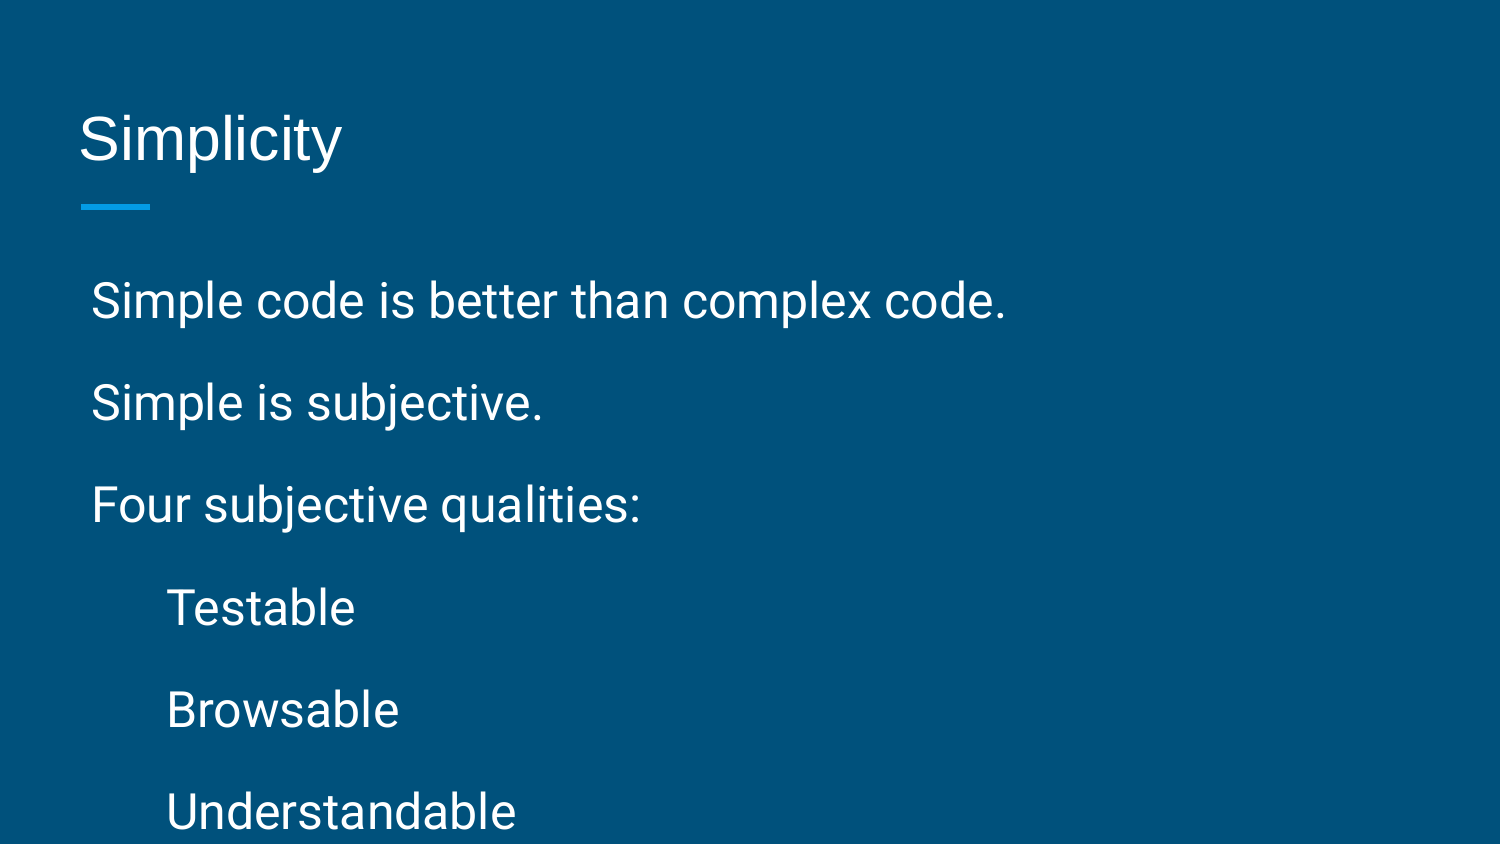

# Simplicity
Simple code is better than complex code.
Simple is subjective.
Four subjective qualities:
Testable
Browsable
Understandable
Explainable